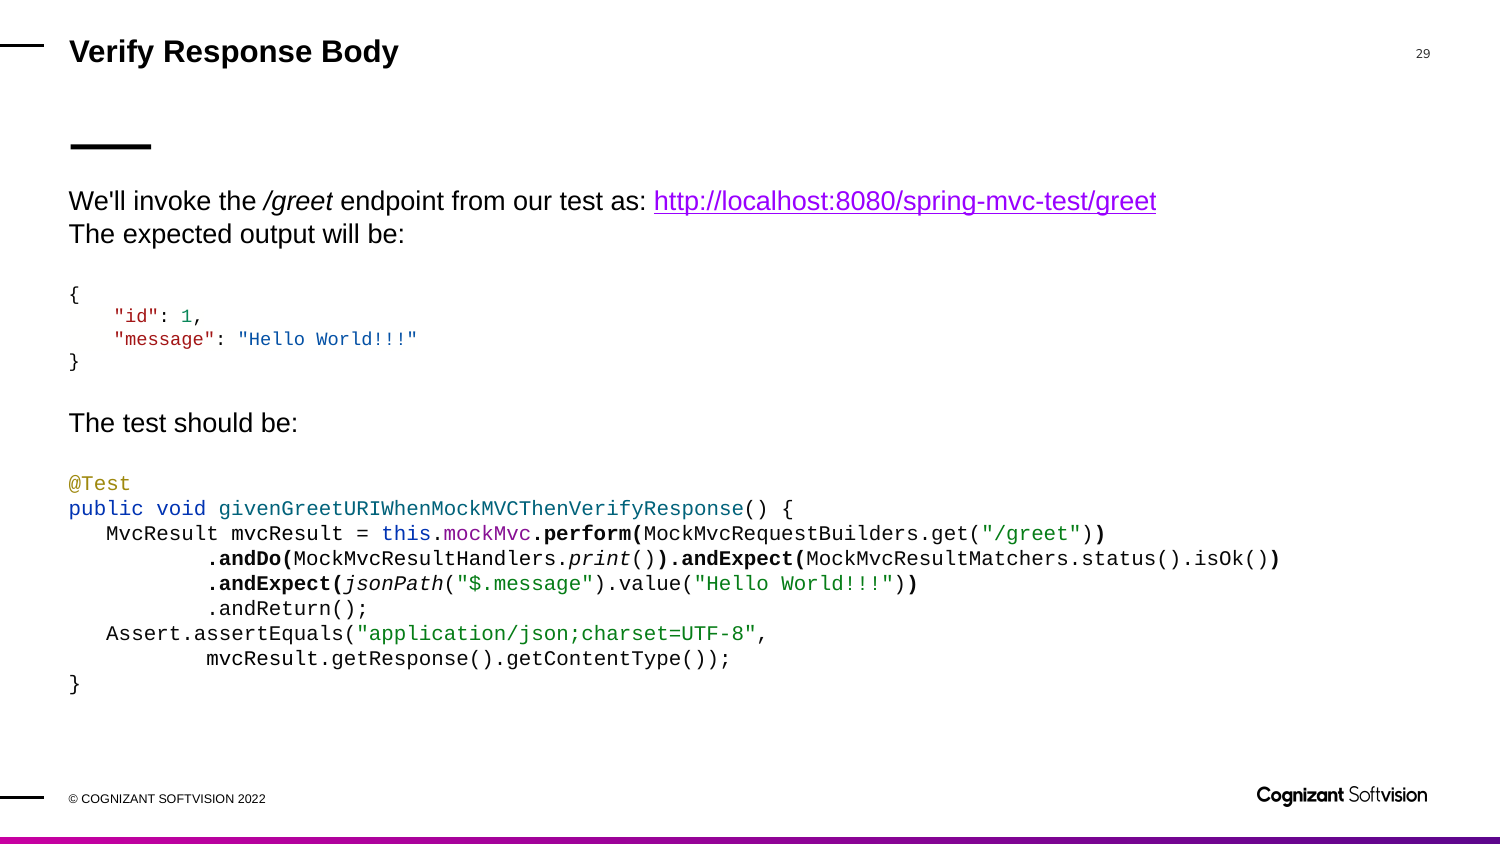

# Verify Response Body

We'll invoke the /greet endpoint from our test as: http://localhost:8080/spring-mvc-test/greet
The expected output will be:

{
    "id": 1,
    "message": "Hello World!!!"
}

The test should be:

@Test
public void givenGreetURIWhenMockMVCThenVerifyResponse() {
   MvcResult mvcResult = this.mockMvc.perform(MockMvcRequestBuilders.get("/greet"))
           .andDo(MockMvcResultHandlers.print()).andExpect(MockMvcResultMatchers.status().isOk())
           .andExpect(jsonPath("$.message").value("Hello World!!!"))
           .andReturn();
   Assert.assertEquals("application/json;charset=UTF-8",
           mvcResult.getResponse().getContentType());
}